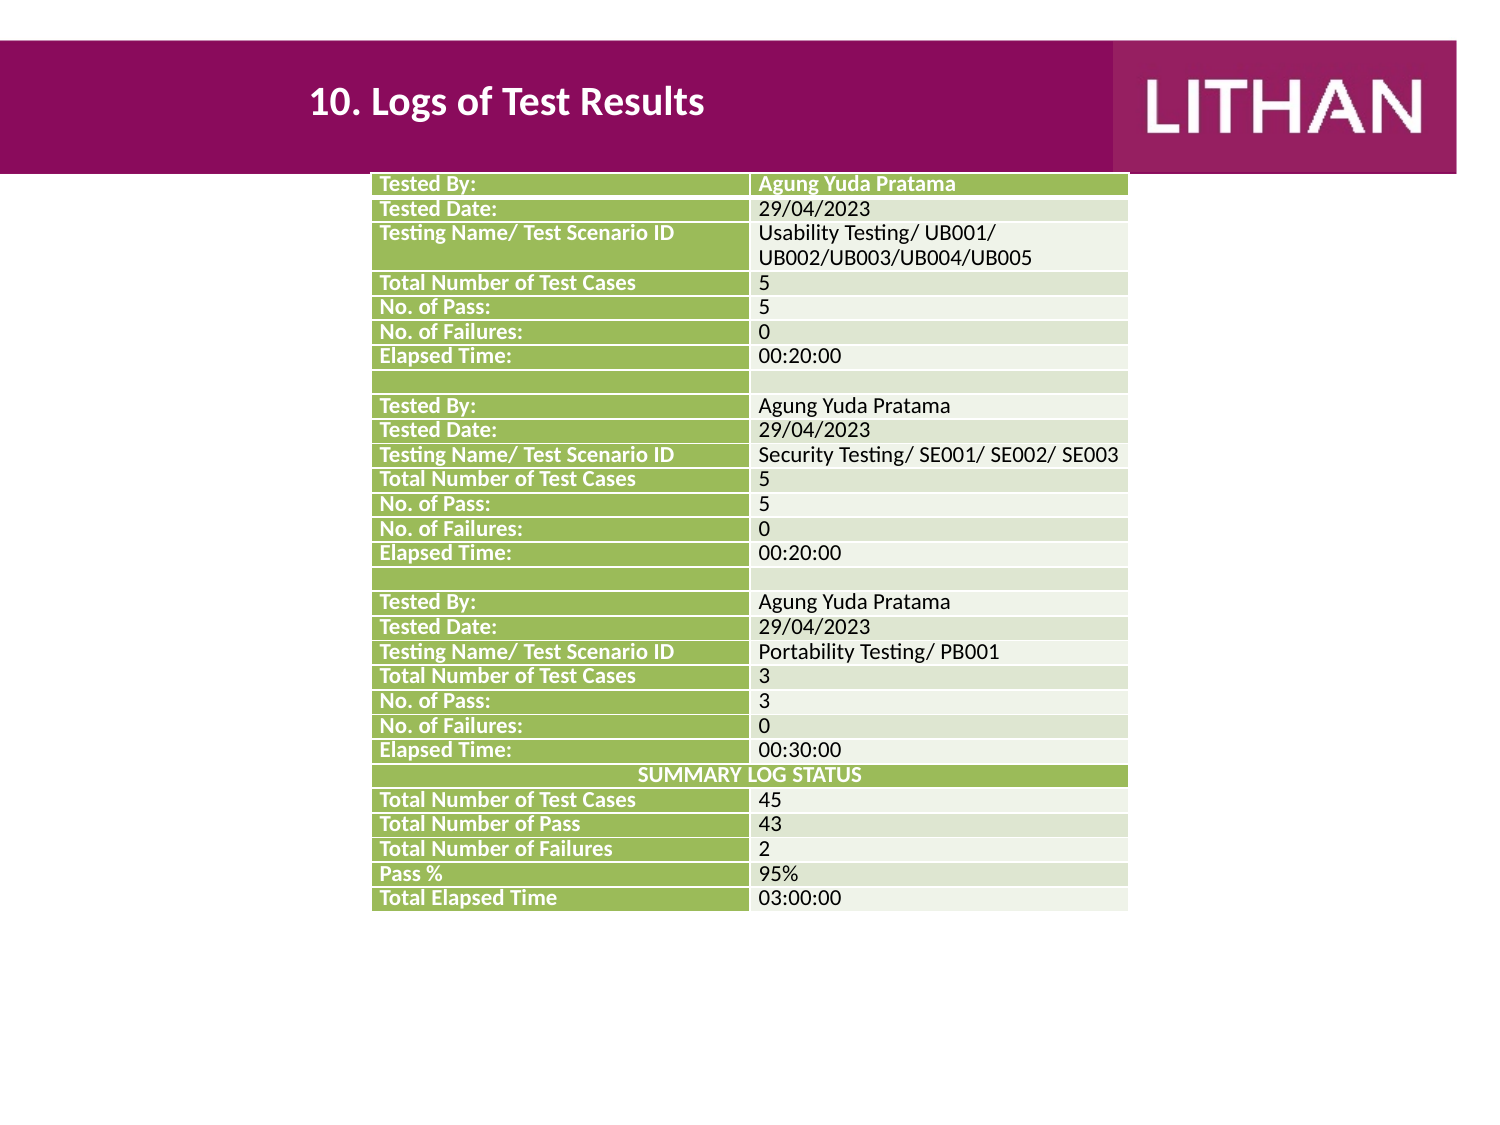

# 10. Logs of Test Results
| Tested By: | Agung Yuda Pratama |
| --- | --- |
| Tested Date: | 29/04/2023 |
| Testing Name/ Test Scenario ID | Usability Testing/ UB001/ UB002/UB003/UB004/UB005 |
| Total Number of Test Cases | 5 |
| No. of Pass: | 5 |
| No. of Failures: | 0 |
| Elapsed Time: | 00:20:00 |
|  |  |
| Tested By: | Agung Yuda Pratama |
| Tested Date: | 29/04/2023 |
| Testing Name/ Test Scenario ID | Security Testing/ SE001/ SE002/ SE003 |
| Total Number of Test Cases | 5 |
| No. of Pass: | 5 |
| No. of Failures: | 0 |
| Elapsed Time: | 00:20:00 |
|  |  |
| Tested By: | Agung Yuda Pratama |
| Tested Date: | 29/04/2023 |
| Testing Name/ Test Scenario ID | Portability Testing/ PB001 |
| Total Number of Test Cases | 3 |
| No. of Pass: | 3 |
| No. of Failures: | 0 |
| Elapsed Time: | 00:30:00 |
| SUMMARY LOG STATUS |  |
| Total Number of Test Cases | 45 |
| Total Number of Pass | 43 |
| Total Number of Failures | 2 |
| Pass % | 95% |
| Total Elapsed Time | 03:00:00 |